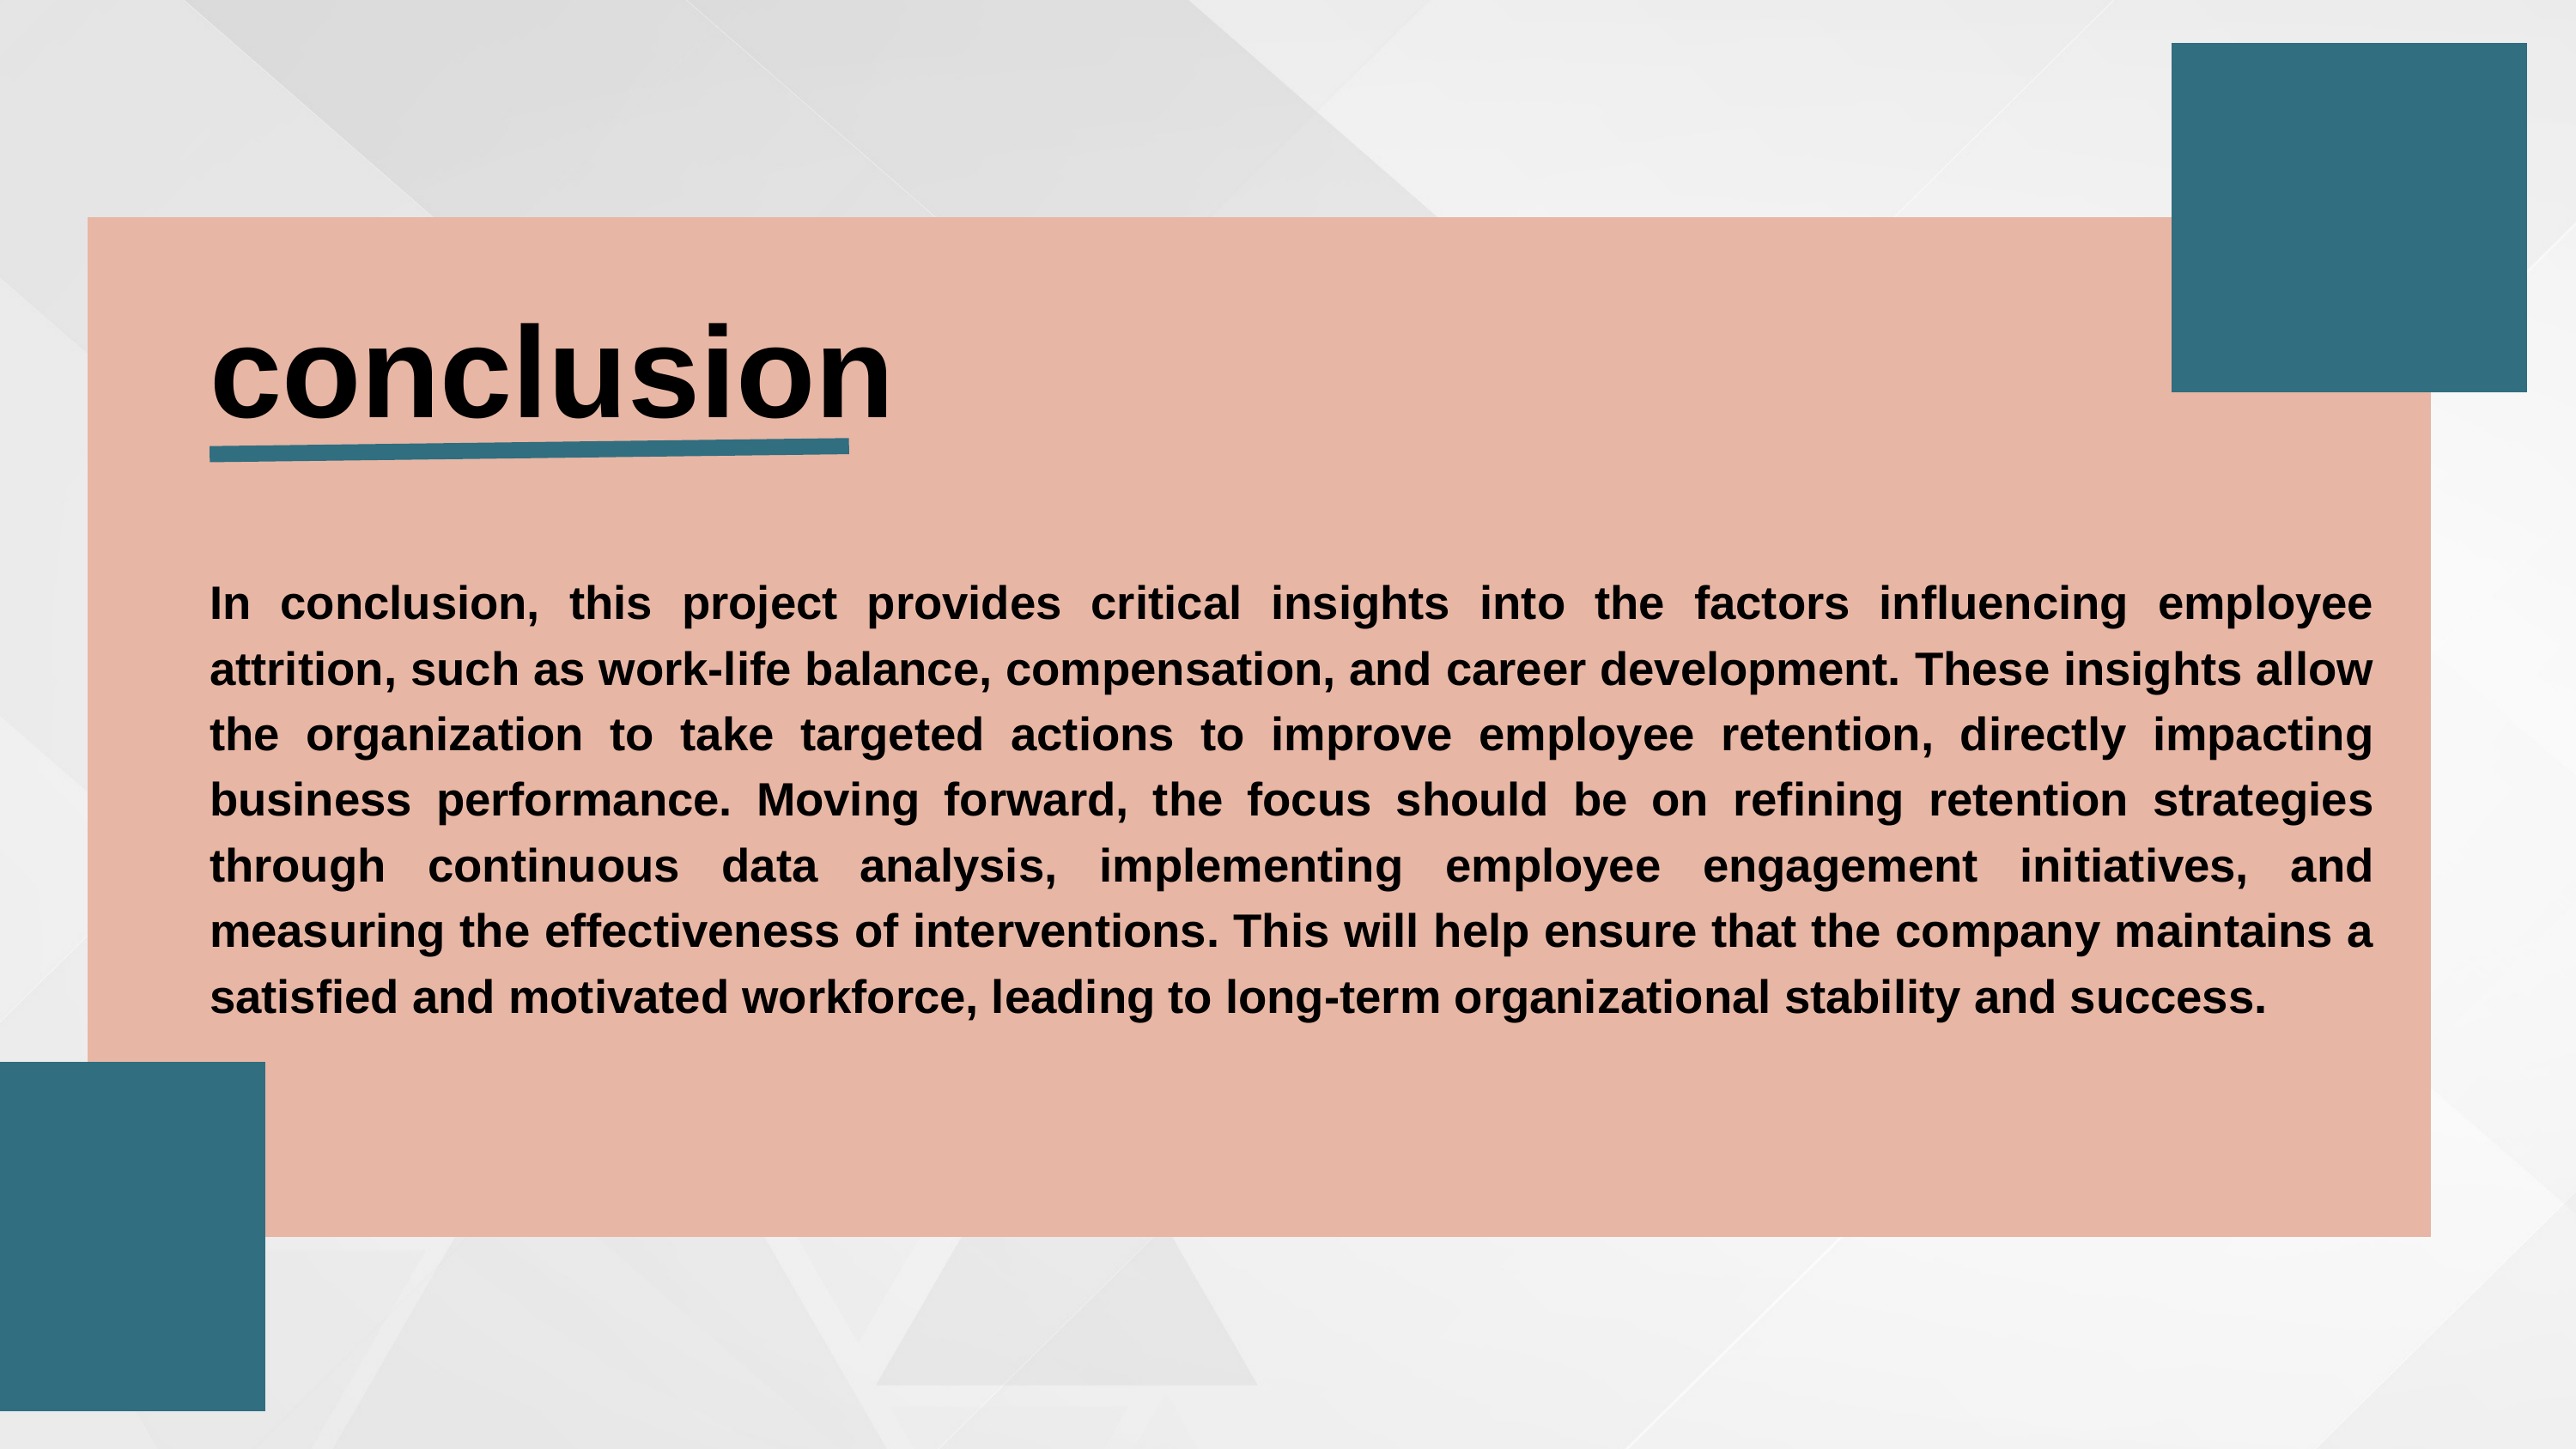

conclusion

In conclusion, this project provides critical insights into the factors influencing employee attrition, such as work-life balance, compensation, and career development. These insights allow the organization to take targeted actions to improve employee retention, directly impacting business performance. Moving forward, the focus should be on refining retention strategies through continuous data analysis, implementing employee engagement initiatives, and measuring the effectiveness of interventions. This will help ensure that the company maintains a satisfied and motivated workforce, leading to long-term organizational stability and success.